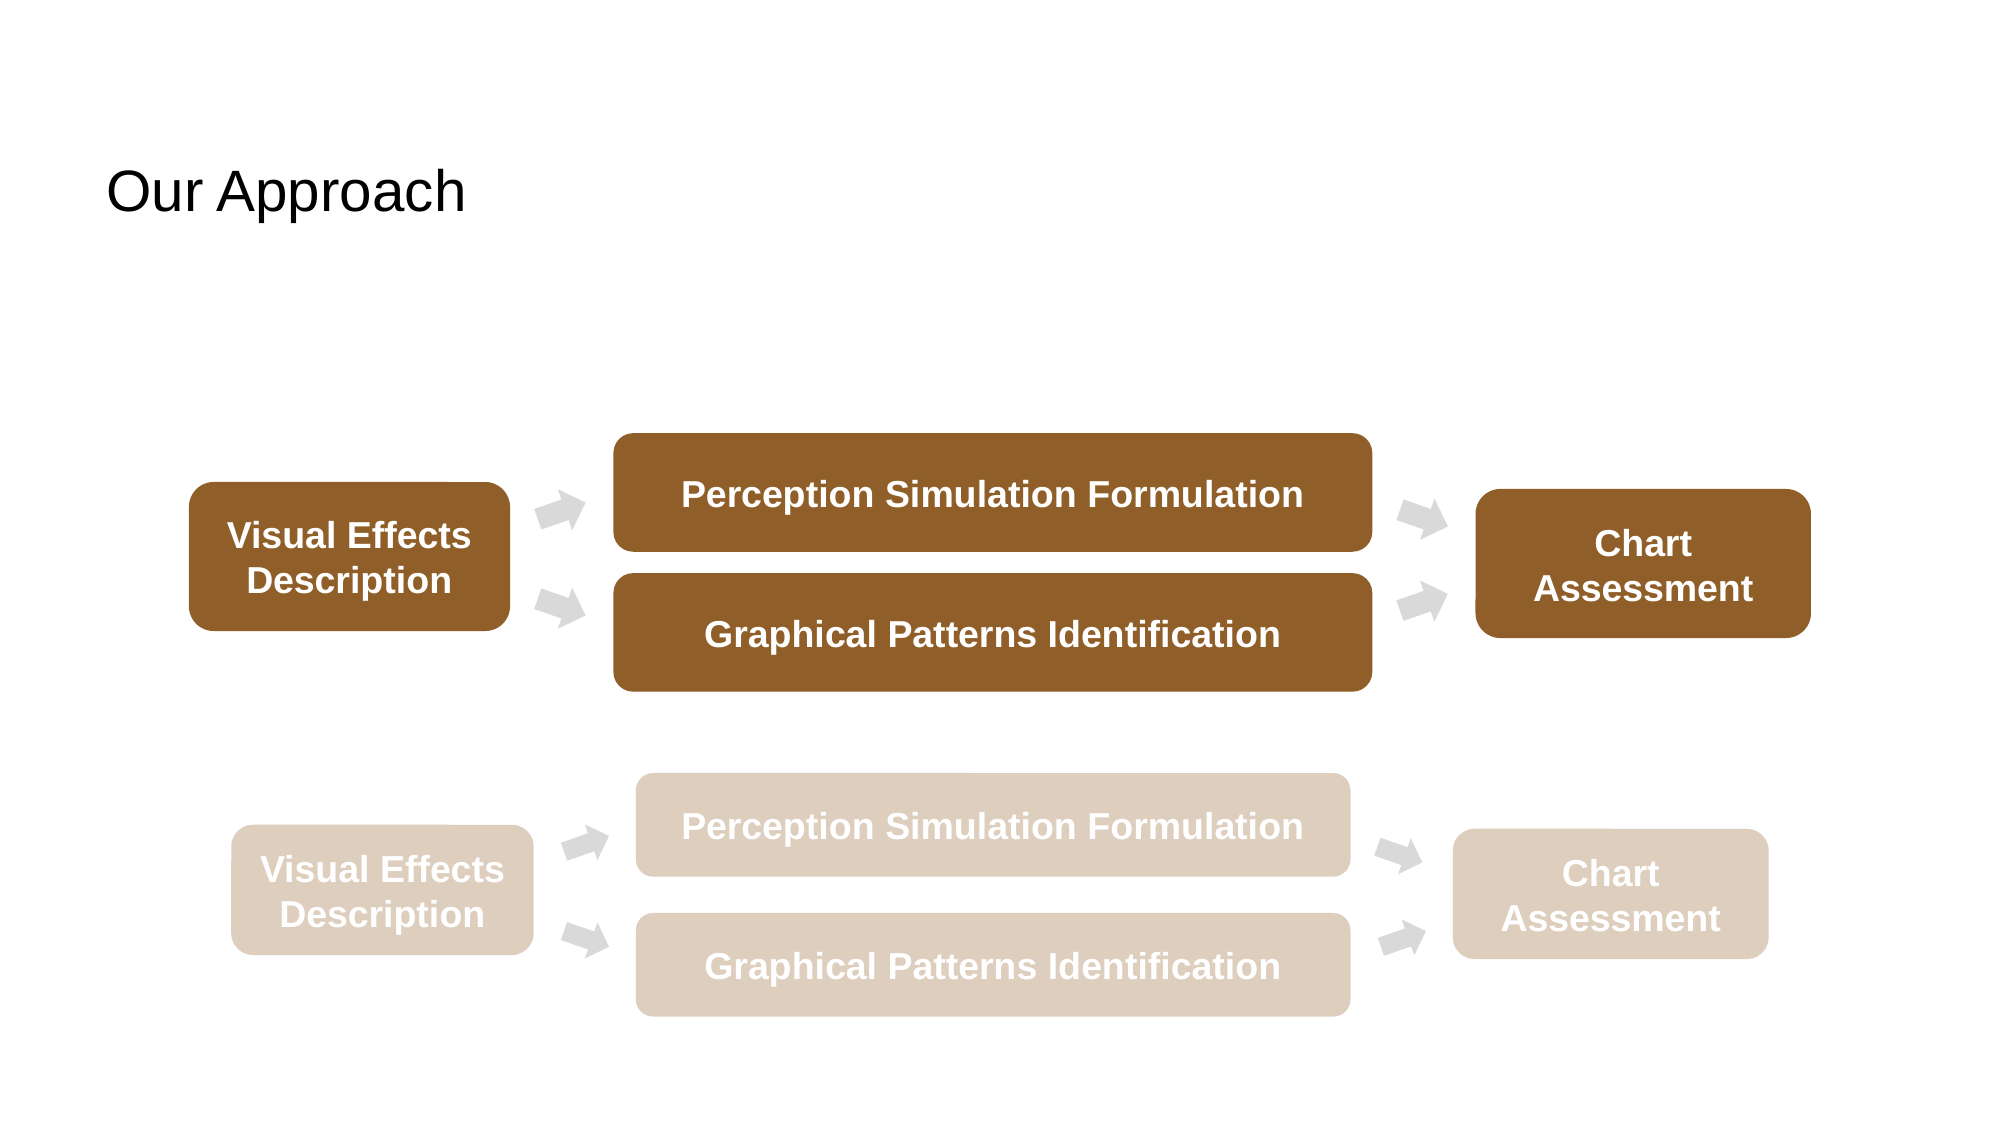

Our Approach
Perception Simulation Formulation
Visual Effects Description
Chart Assessment

Graphical Patterns Identification

Perception Simulation Formulation
Visual Effects Description

Chart Assessment

Graphical Patterns Identification